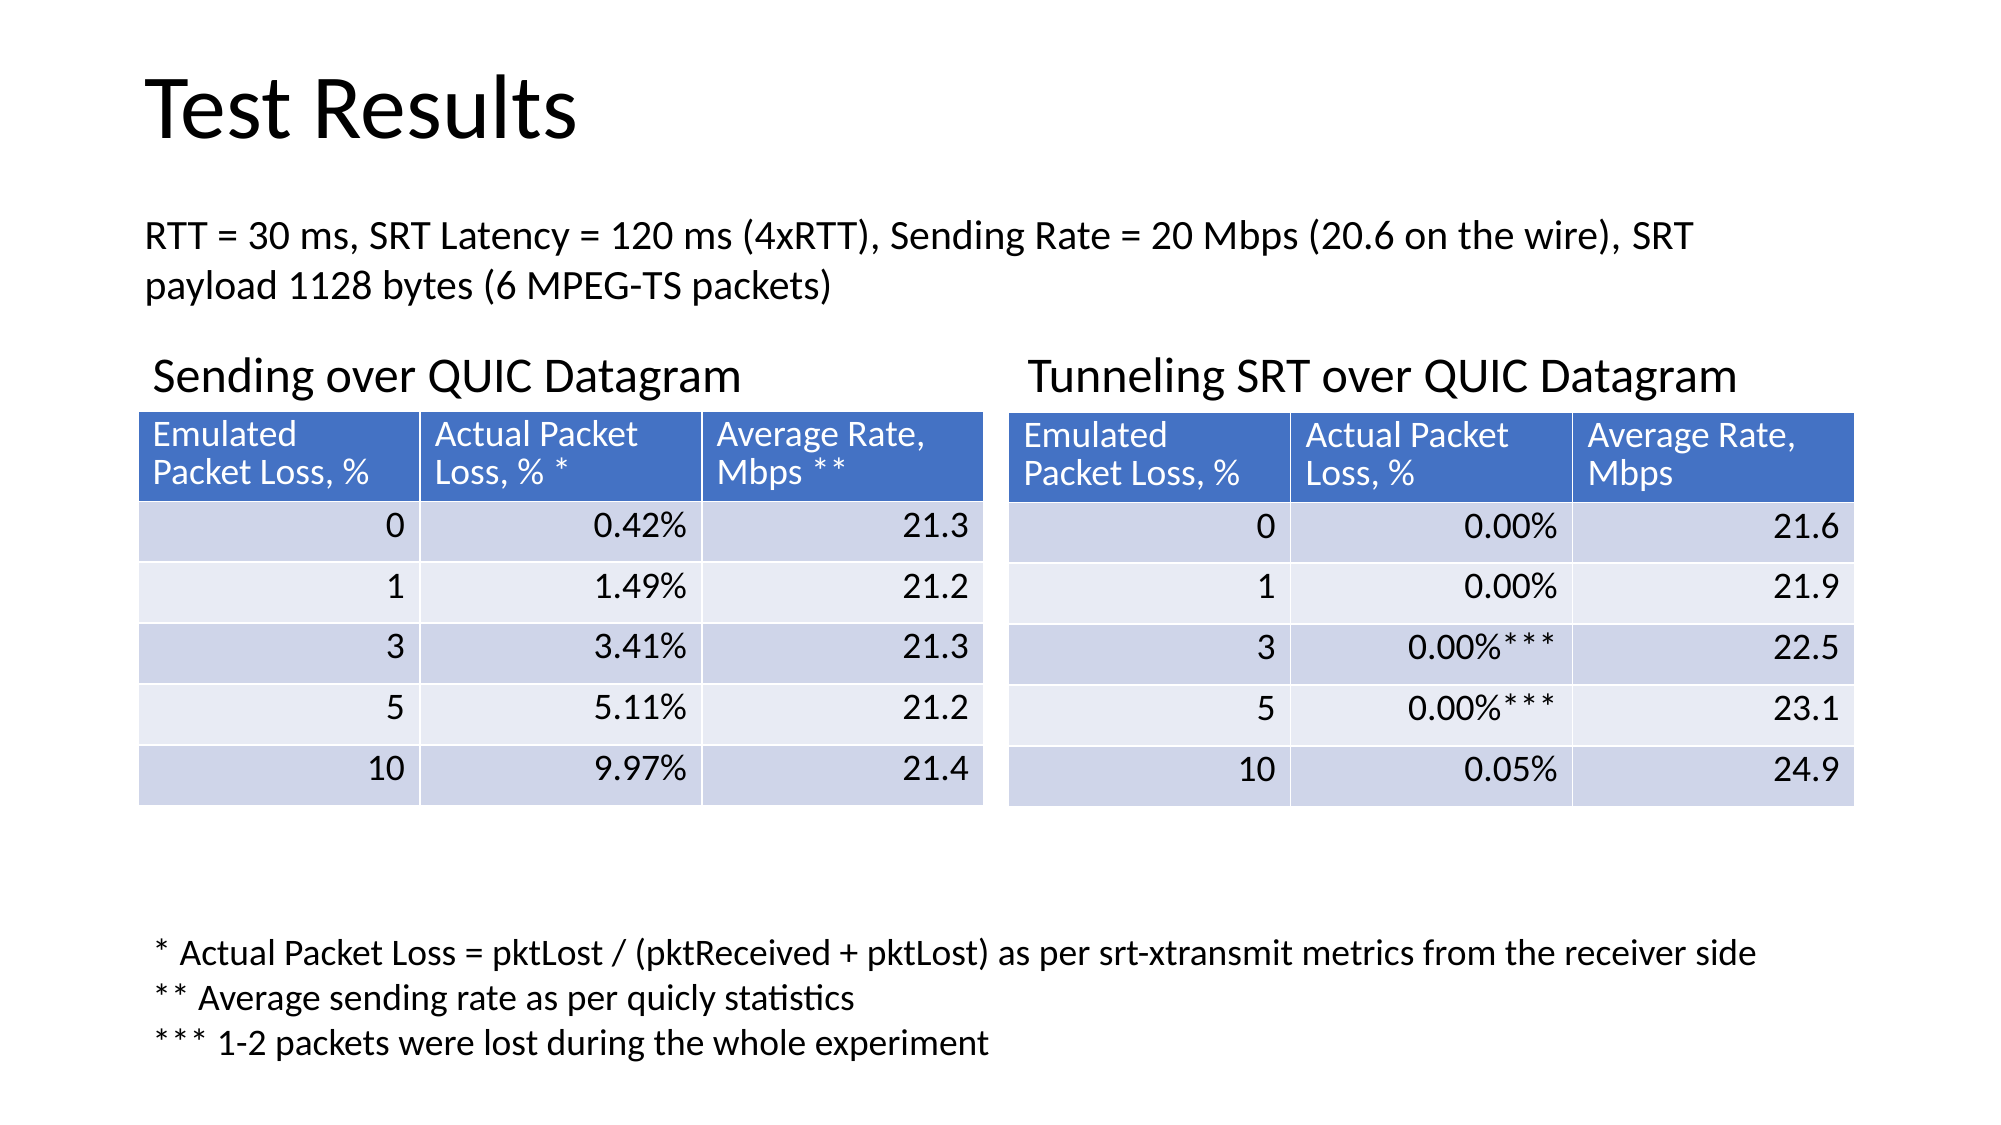

# Test Results
RTT = 30 ms, SRT Latency = 120 ms (4xRTT), Sending Rate = 20 Mbps (20.6 on the wire), SRT payload 1128 bytes (6 MPEG-TS packets)
Sending over QUIC Datagram
Tunneling SRT over QUIC Datagram
| Emulated Packet Loss, % | Actual Packet Loss, % \* | Average Rate, Mbps \*\* |
| --- | --- | --- |
| 0 | 0.42% | 21.3 |
| 1 | 1.49% | 21.2 |
| 3 | 3.41% | 21.3 |
| 5 | 5.11% | 21.2 |
| 10 | 9.97% | 21.4 |
| Emulated Packet Loss, % | Actual Packet Loss, % | Average Rate, Mbps |
| --- | --- | --- |
| 0 | 0.00% | 21.6 |
| 1 | 0.00% | 21.9 |
| 3 | 0.00%\*\*\* | 22.5 |
| 5 | 0.00%\*\*\* | 23.1 |
| 10 | 0.05% | 24.9 |
* Actual Packet Loss = pktLost / (pktReceived + pktLost) as per srt-xtransmit metrics from the receiver side
** Average sending rate as per quicly statistics
*** 1-2 packets were lost during the whole experiment